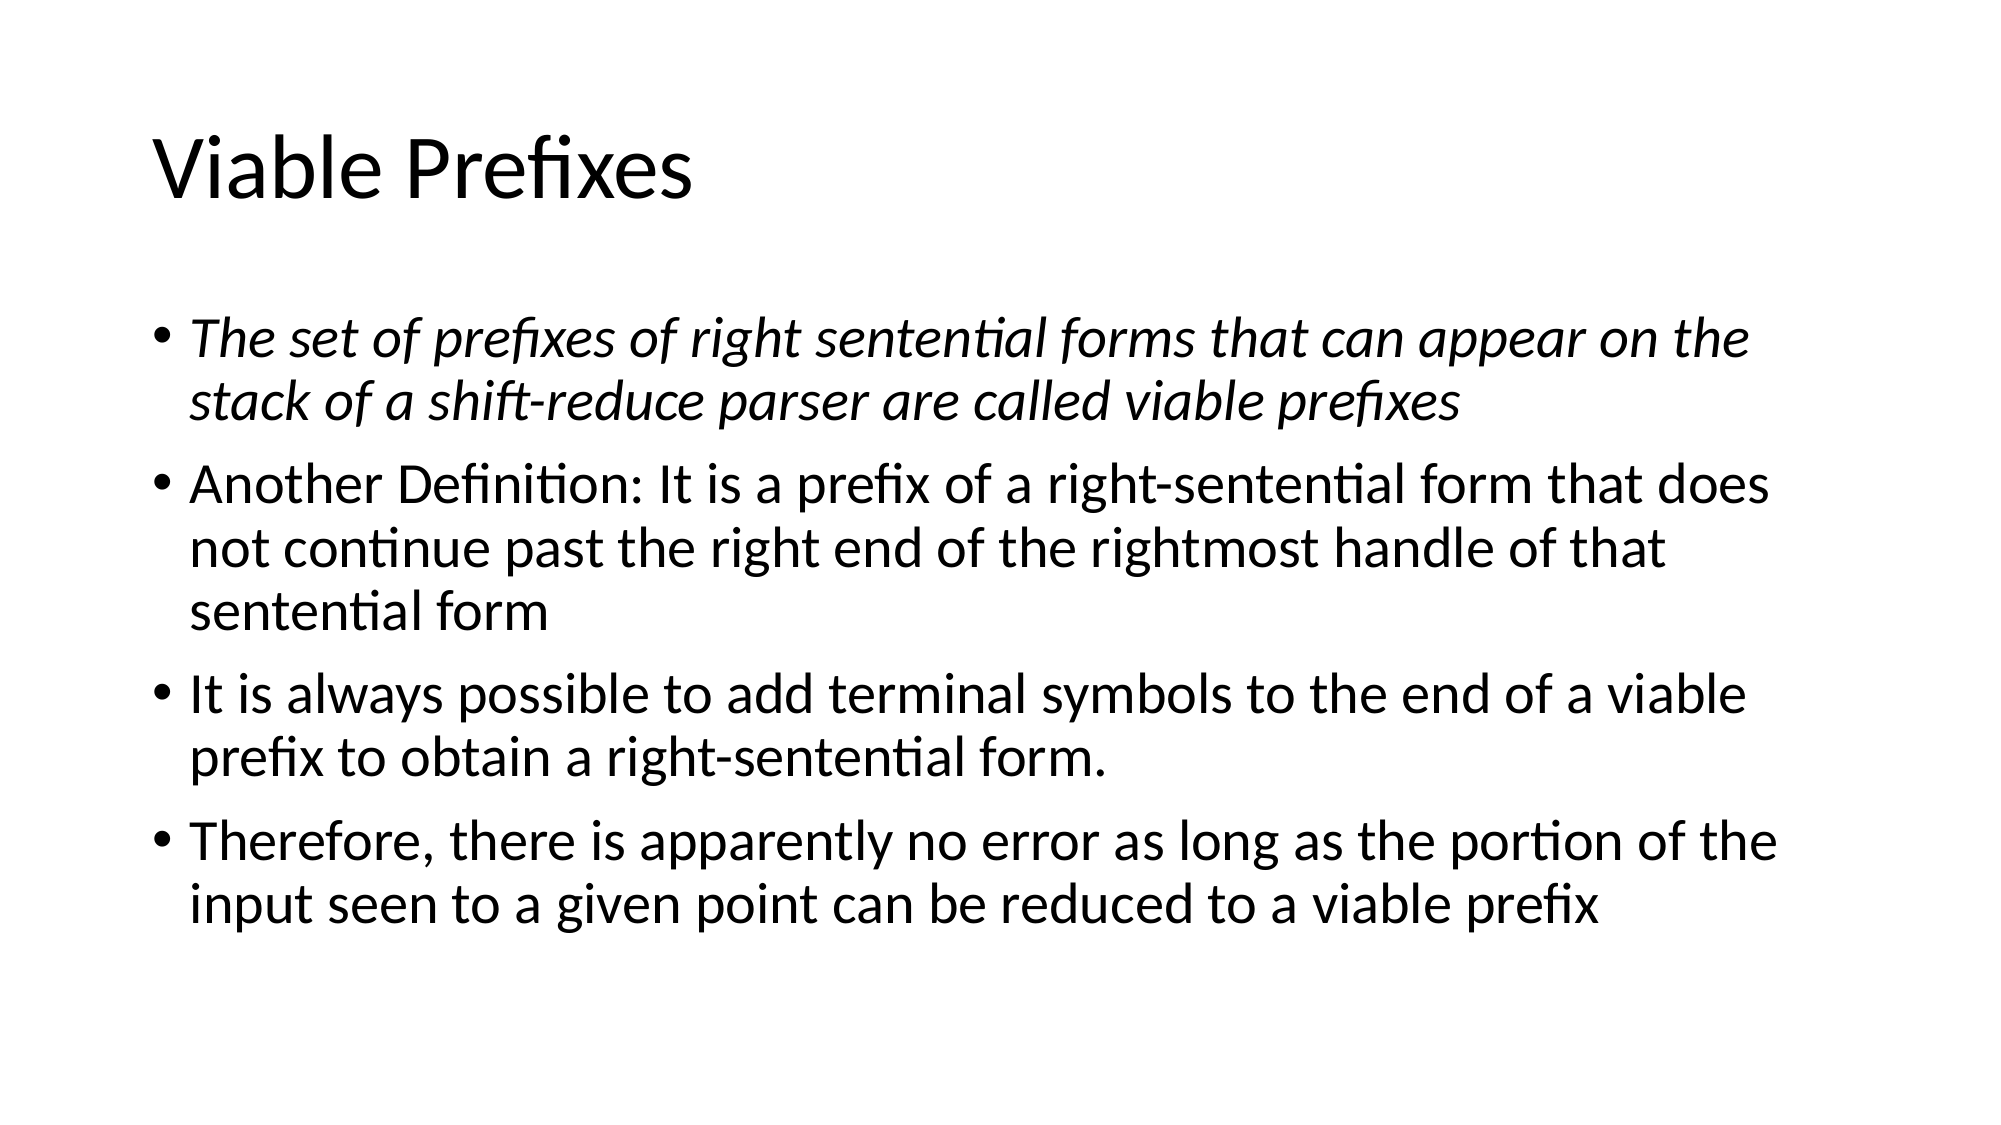

# Viable Prefixes
The set of prefixes of right sentential forms that can appear on the stack of a shift-reduce parser are called viable prefixes
Another Definition: It is a prefix of a right-sentential form that does not continue past the right end of the rightmost handle of that sentential form
It is always possible to add terminal symbols to the end of a viable prefix to obtain a right-sentential form.
Therefore, there is apparently no error as long as the portion of the input seen to a given point can be reduced to a viable prefix